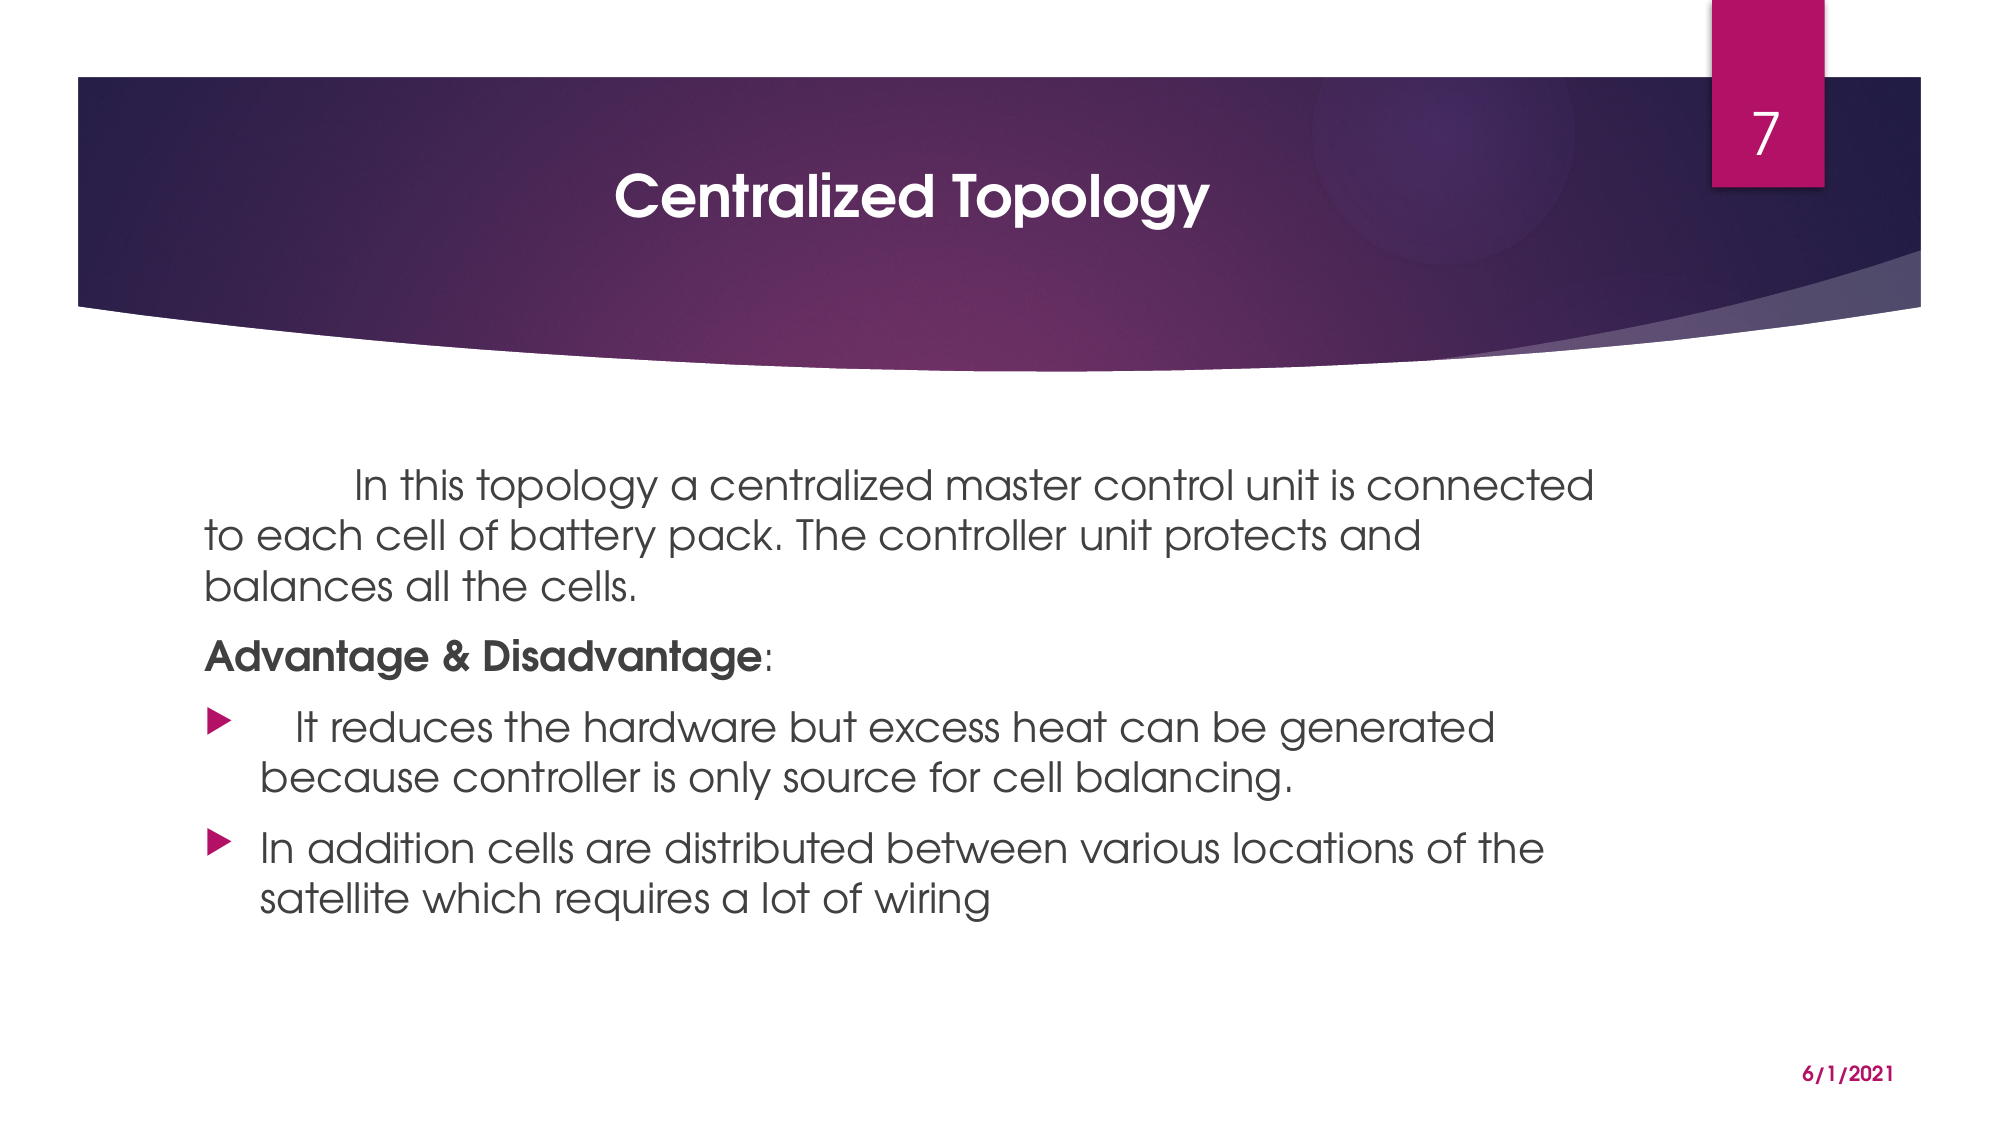

7
Centralized Topology

	In this topology a centralized master control unit is connected to each cell of battery pack. The controller unit protects and balances all the cells.
Advantage & Disadvantage:
   It reduces the hardware but excess heat can be generated because controller is only source for cell balancing.
In addition cells are distributed between various locations of the satellite which requires a lot of wiring
6/1/2021